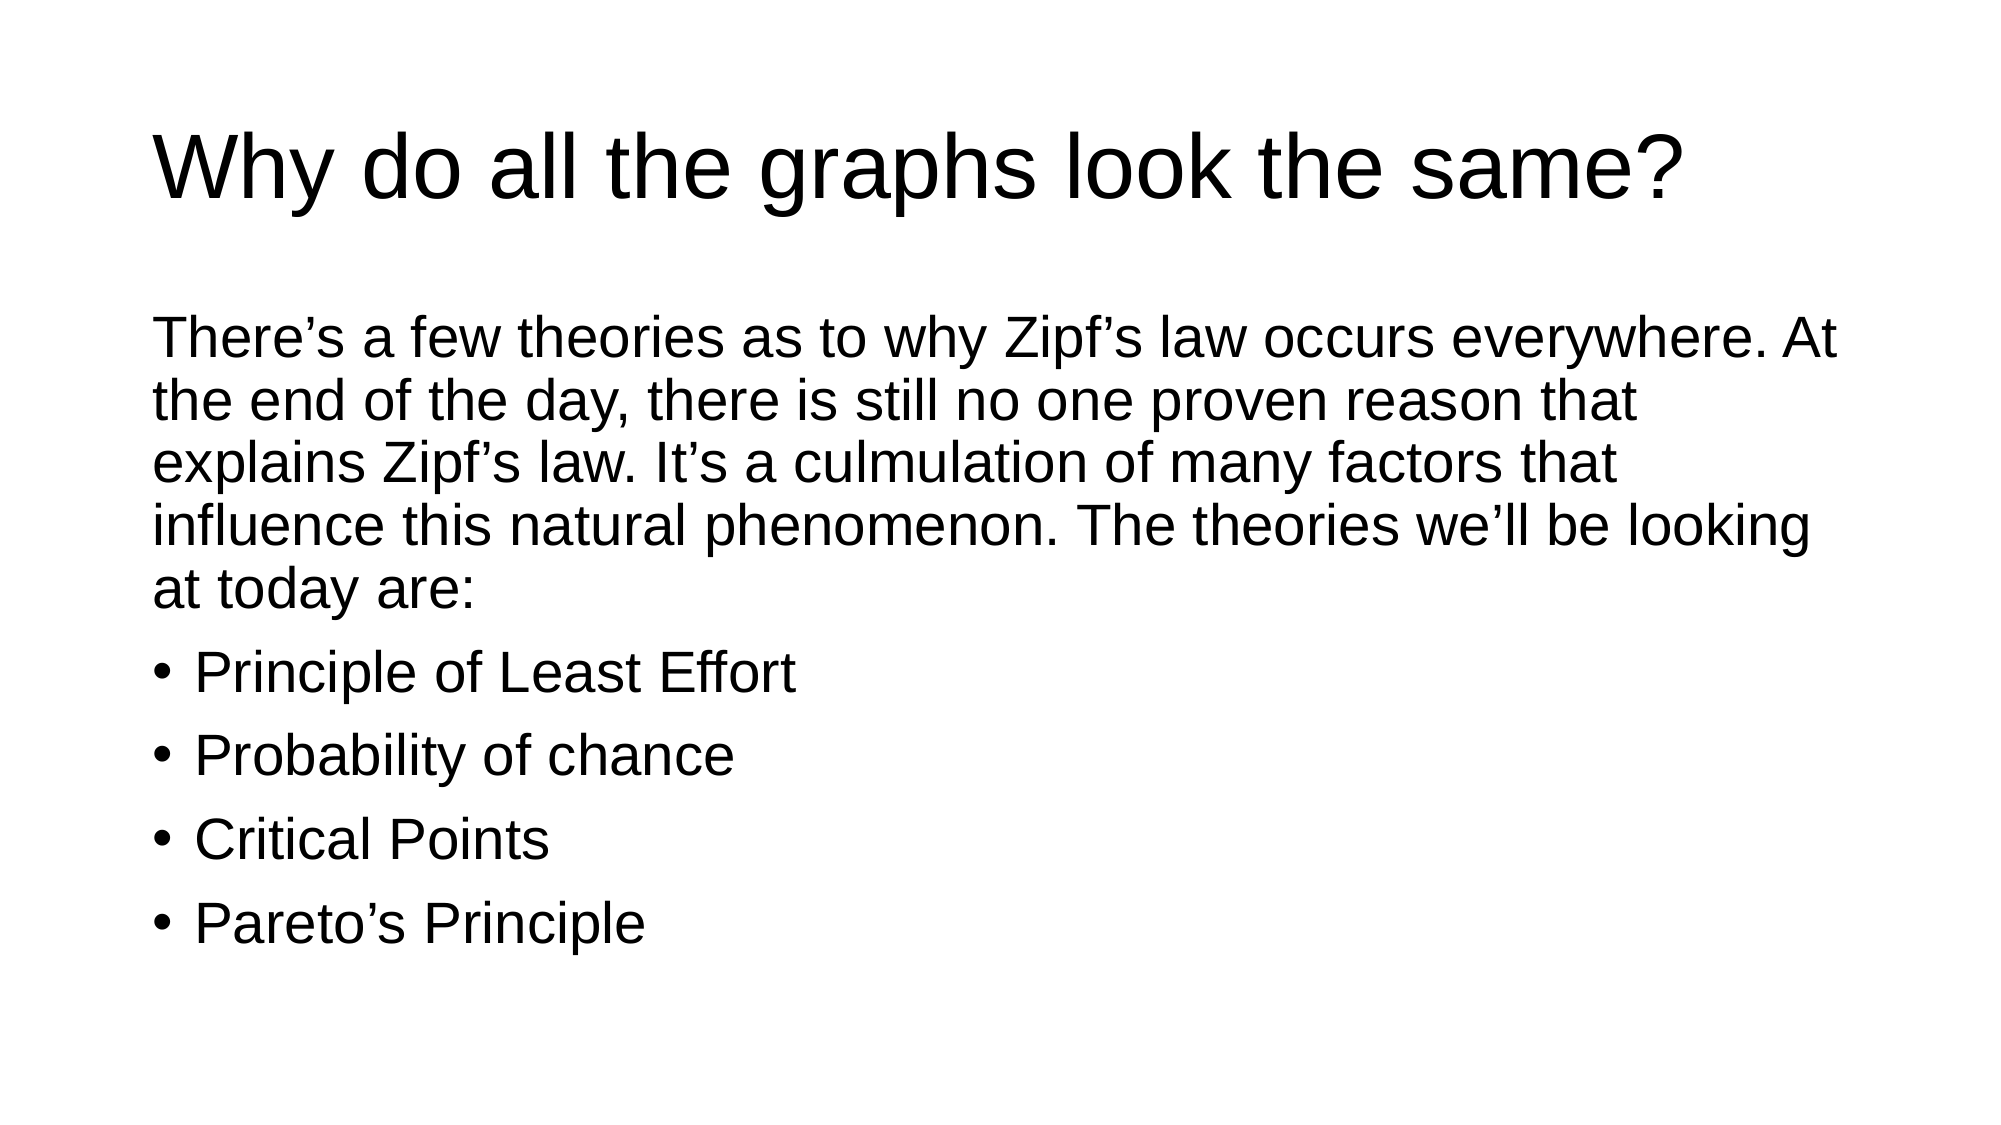

# Why do all the graphs look the same?
There’s a few theories as to why Zipf’s law occurs everywhere. At the end of the day, there is still no one proven reason that explains Zipf’s law. It’s a culmulation of many factors that influence this natural phenomenon. The theories we’ll be looking at today are:
Principle of Least Effort
Probability of chance
Critical Points
Pareto’s Principle